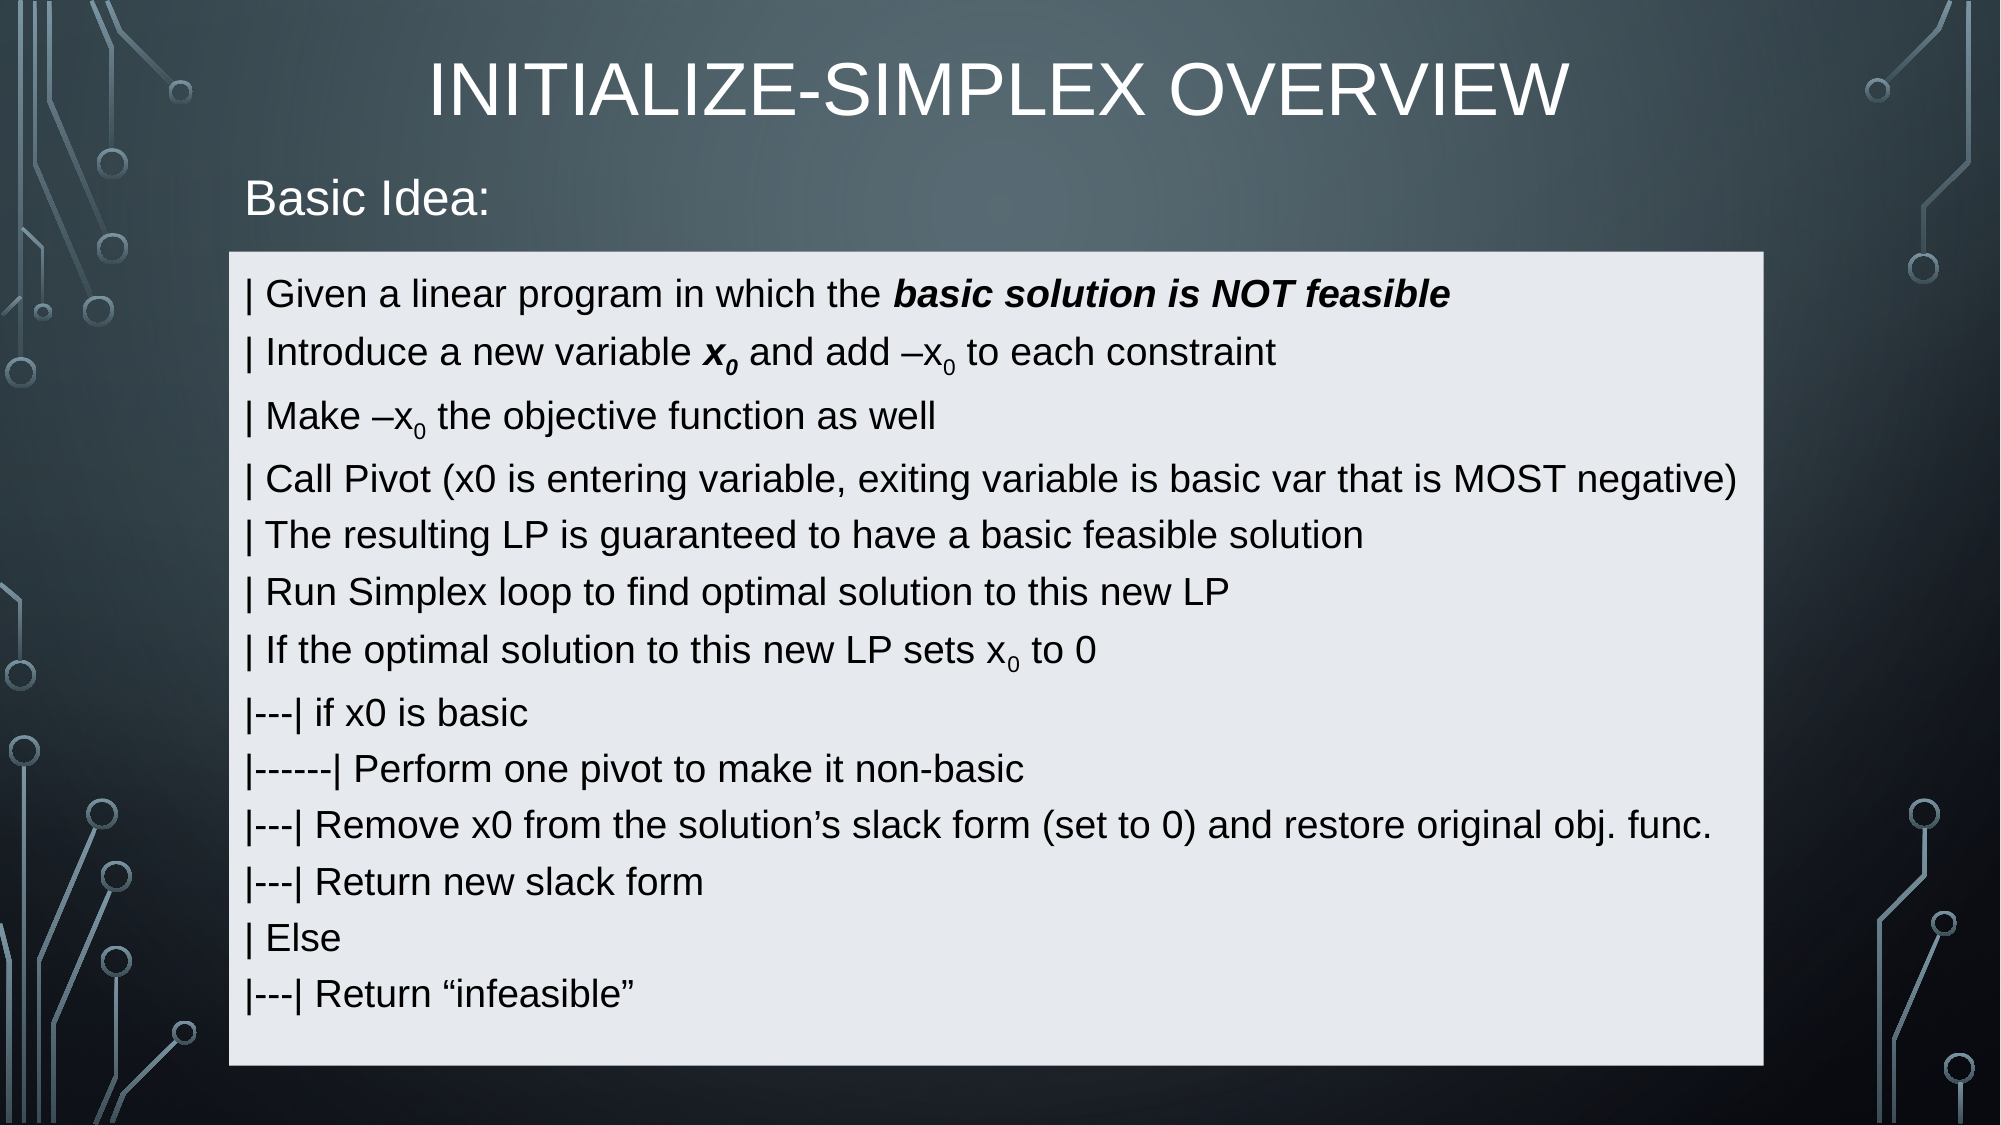

# Initialize-Simplex Overview
Basic Idea:

| Given a linear program in which the basic solution is NOT feasible
| Introduce a new variable x0 and add –x0 to each constraint
| Make –x0 the objective function as well
| Call Pivot (x0 is entering variable, exiting variable is basic var that is MOST negative)
| The resulting LP is guaranteed to have a basic feasible solution
| Run Simplex loop to find optimal solution to this new LP
| If the optimal solution to this new LP sets x0 to 0
|---| if x0 is basic
|------| Perform one pivot to make it non-basic
|---| Remove x0 from the solution’s slack form (set to 0) and restore original obj. func.
|---| Return new slack form
| Else
|---| Return “infeasible”